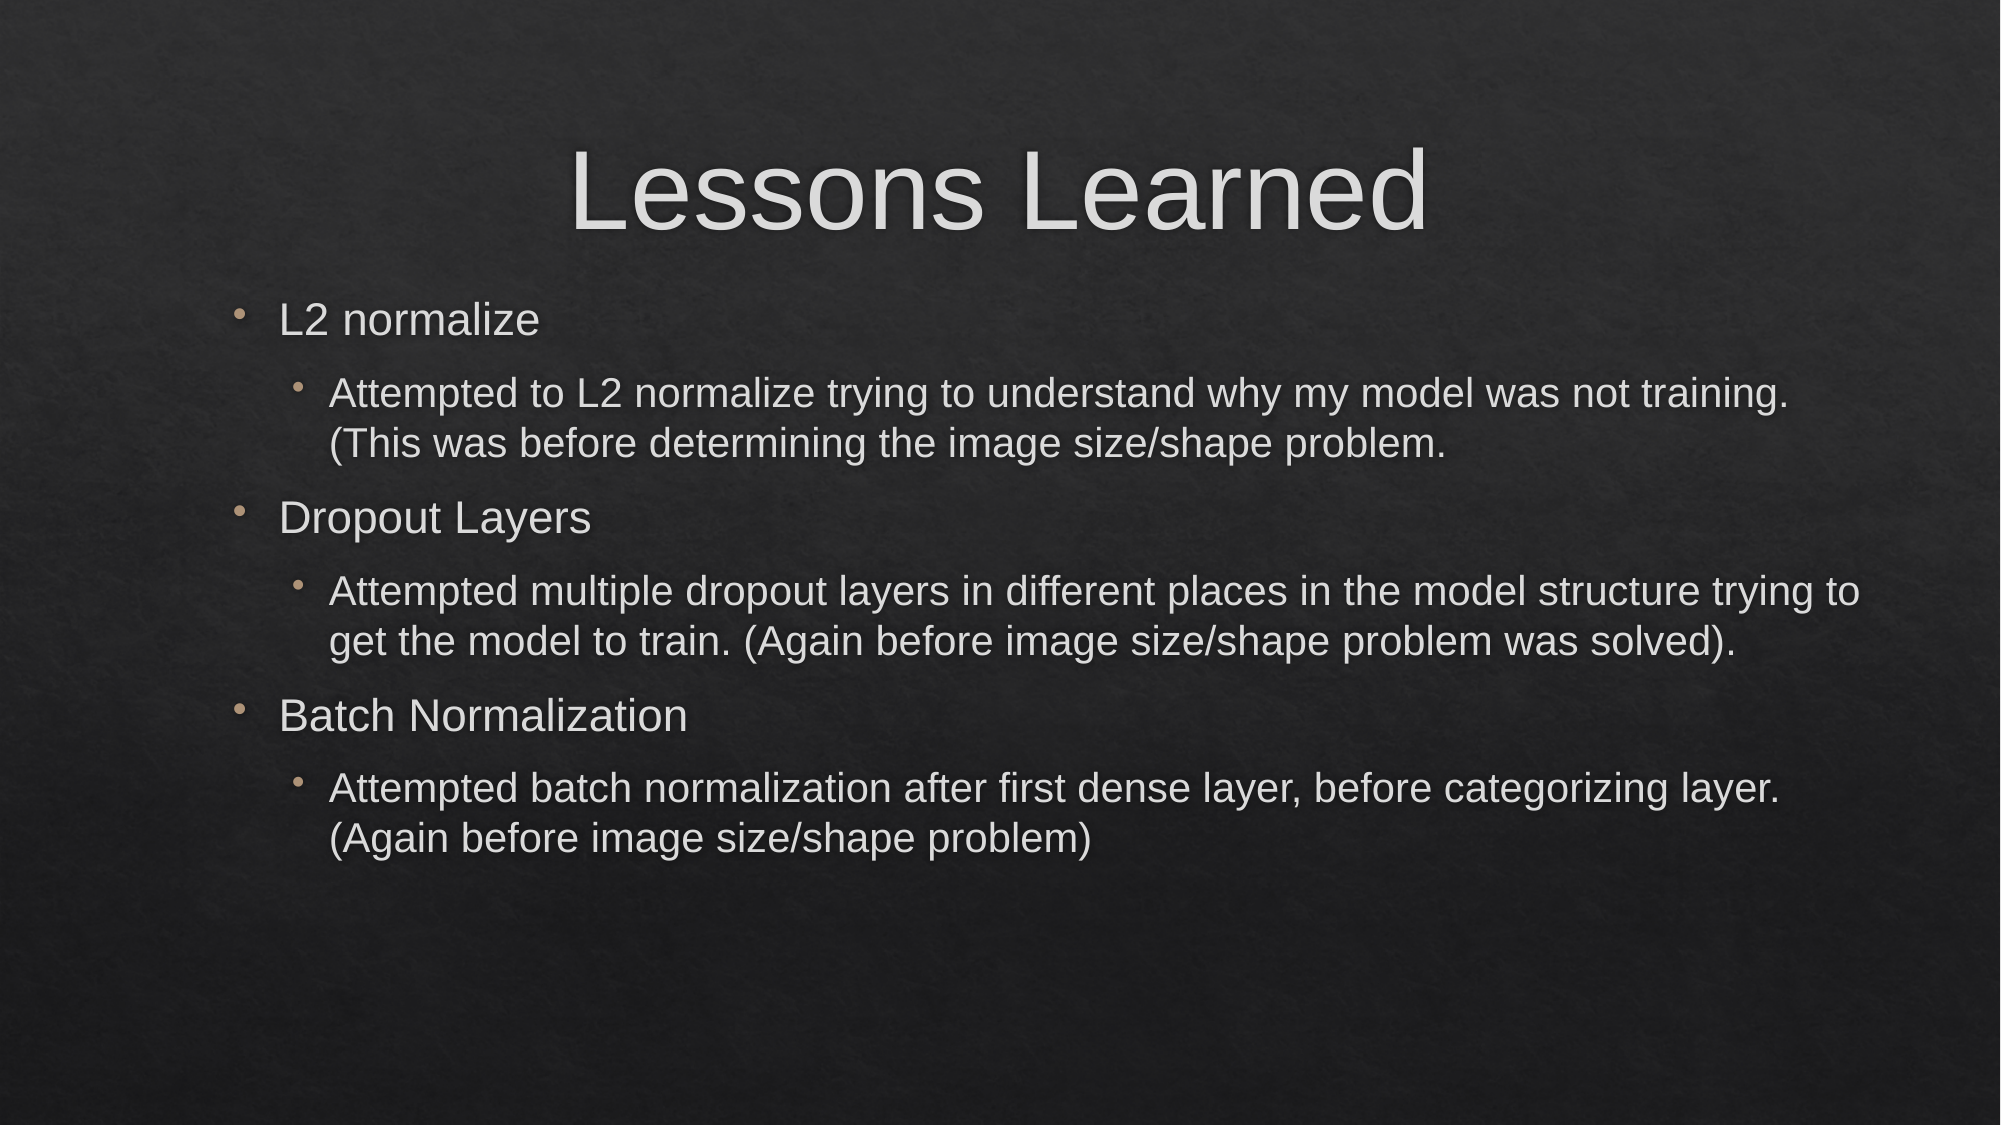

Lessons Learned
L2 normalize
Attempted to L2 normalize trying to understand why my model was not training. (This was before determining the image size/shape problem.
Dropout Layers
Attempted multiple dropout layers in different places in the model structure trying to get the model to train. (Again before image size/shape problem was solved).
Batch Normalization
Attempted batch normalization after first dense layer, before categorizing layer. (Again before image size/shape problem)